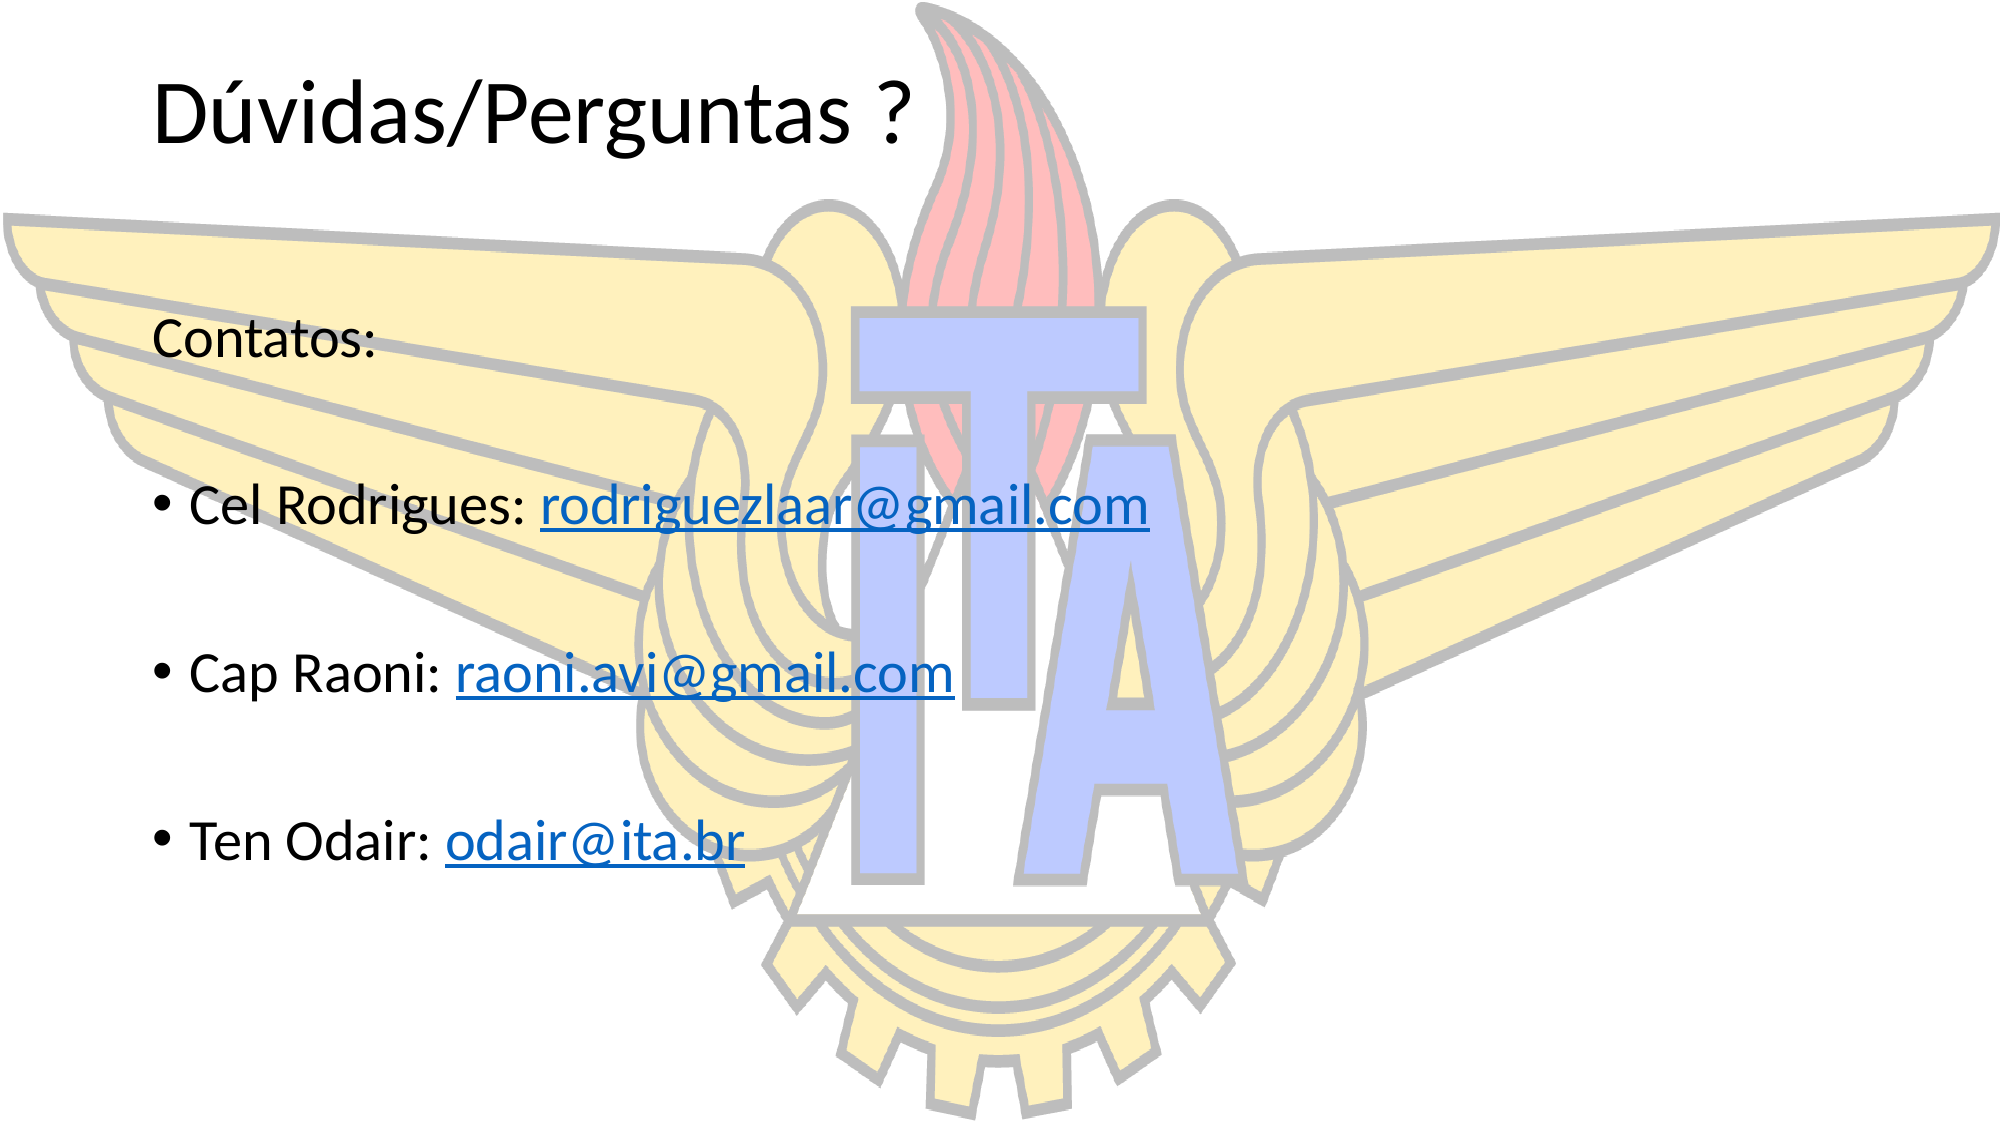

# Dúvidas/Perguntas ?
Contatos:

Cel Rodrigues: rodriguezlaar@gmail.com

Cap Raoni: raoni.avi@gmail.com

Ten Odair: odair@ita.br